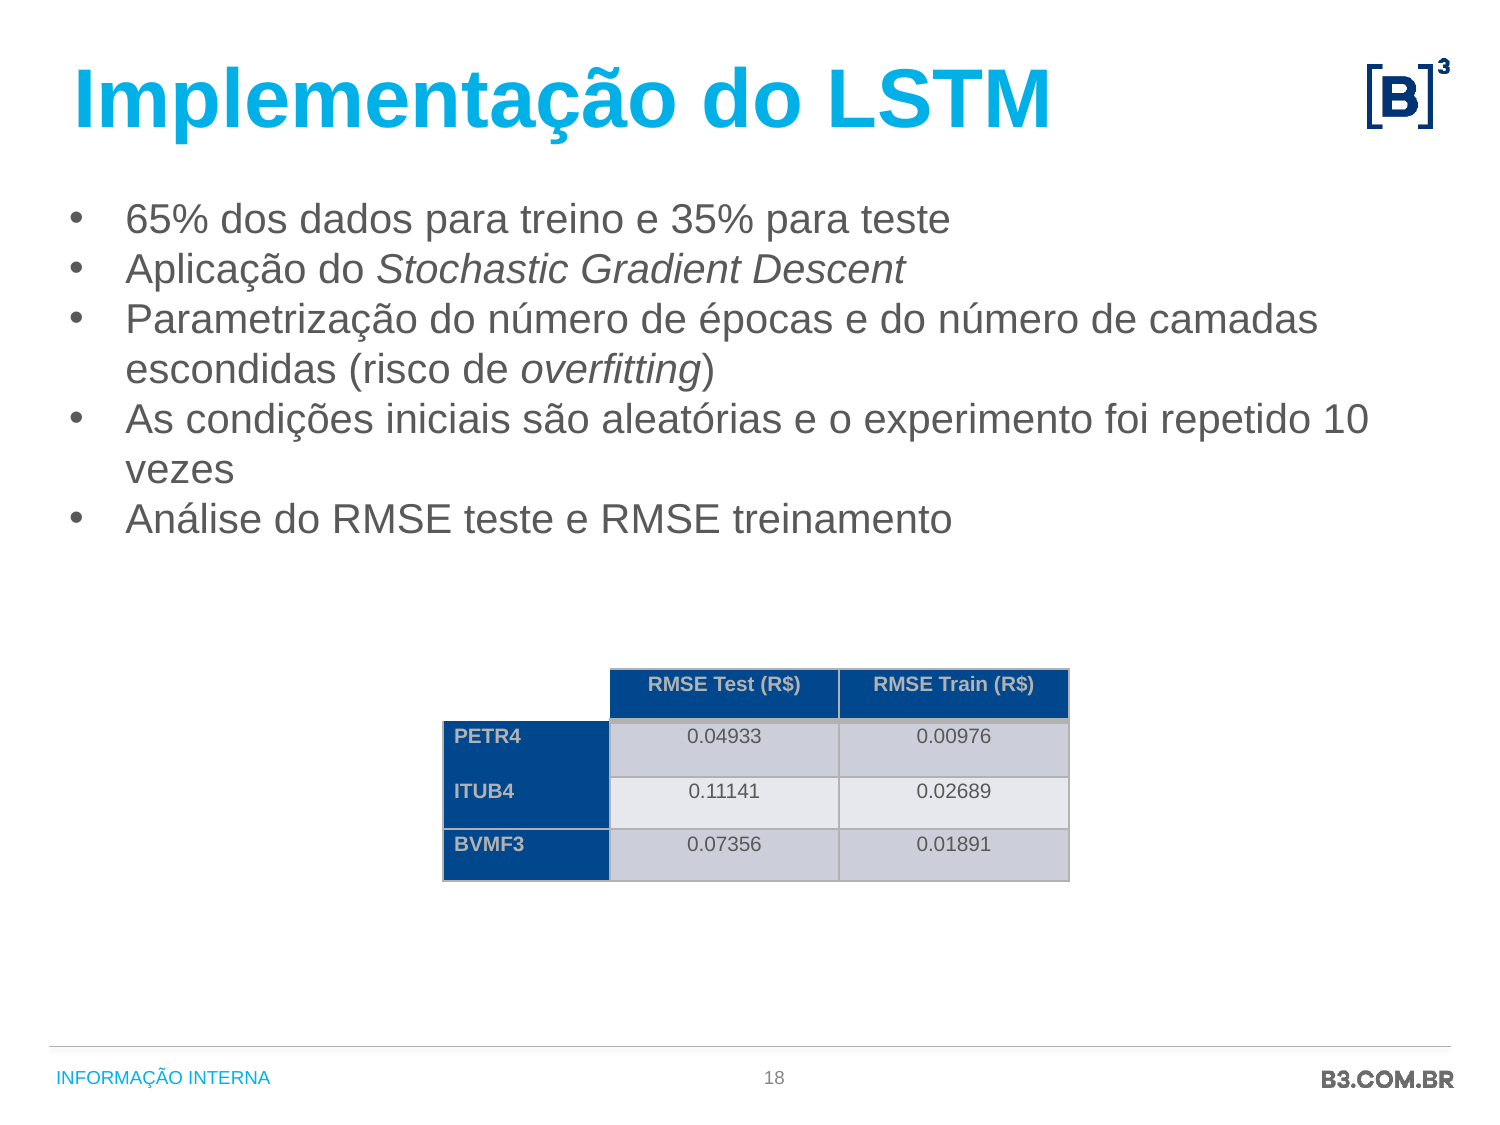

Implementação do LSTM

### Chart

| Category |
|---|
65% dos dados para treino e 35% para teste
Aplicação do Stochastic Gradient Descent
Parametrização do número de épocas e do número de camadas escondidas (risco de overfitting)
As condições iniciais são aleatórias e o experimento foi repetido 10 vezes
Análise do RMSE teste e RMSE treinamento

|  | RMSE Test (R$) | RMSE Train (R$) |
| --- | --- | --- |
| PETR4 | 0.04933 | 0.00976 |
| ITUB4 | 0.11141 | 0.02689 |
| BVMF3 | 0.07356 | 0.01891 |